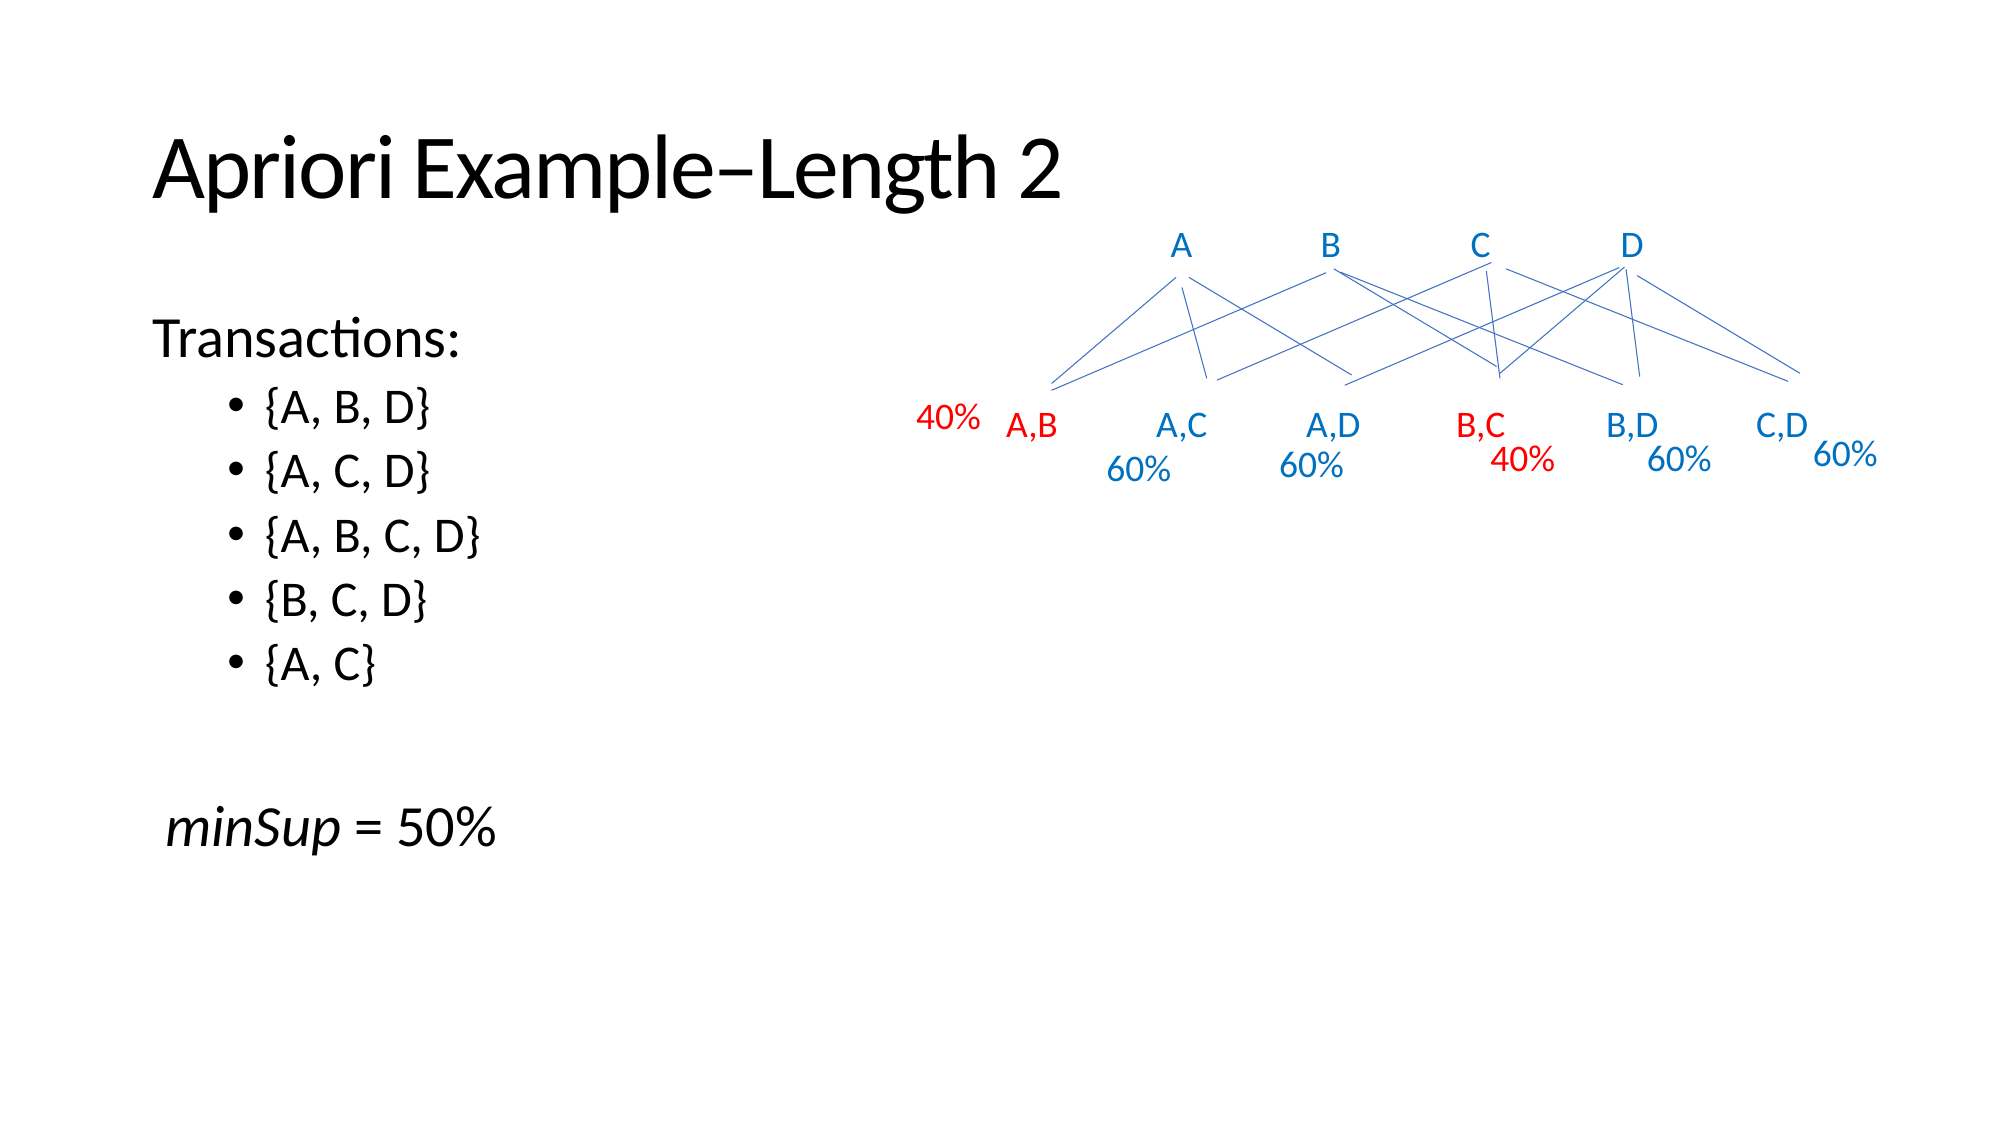

# Apriori Example–Length 2
A	B	C	D

A,B	A,C	A,D	B,C	B,D	C,D

Transactions:
{A, B, D}
{A, C, D}
{A, B, C, D}
{B, C, D}
{A, C}

 minSup = 50%

40%
60%
40%
60%
60%
60%